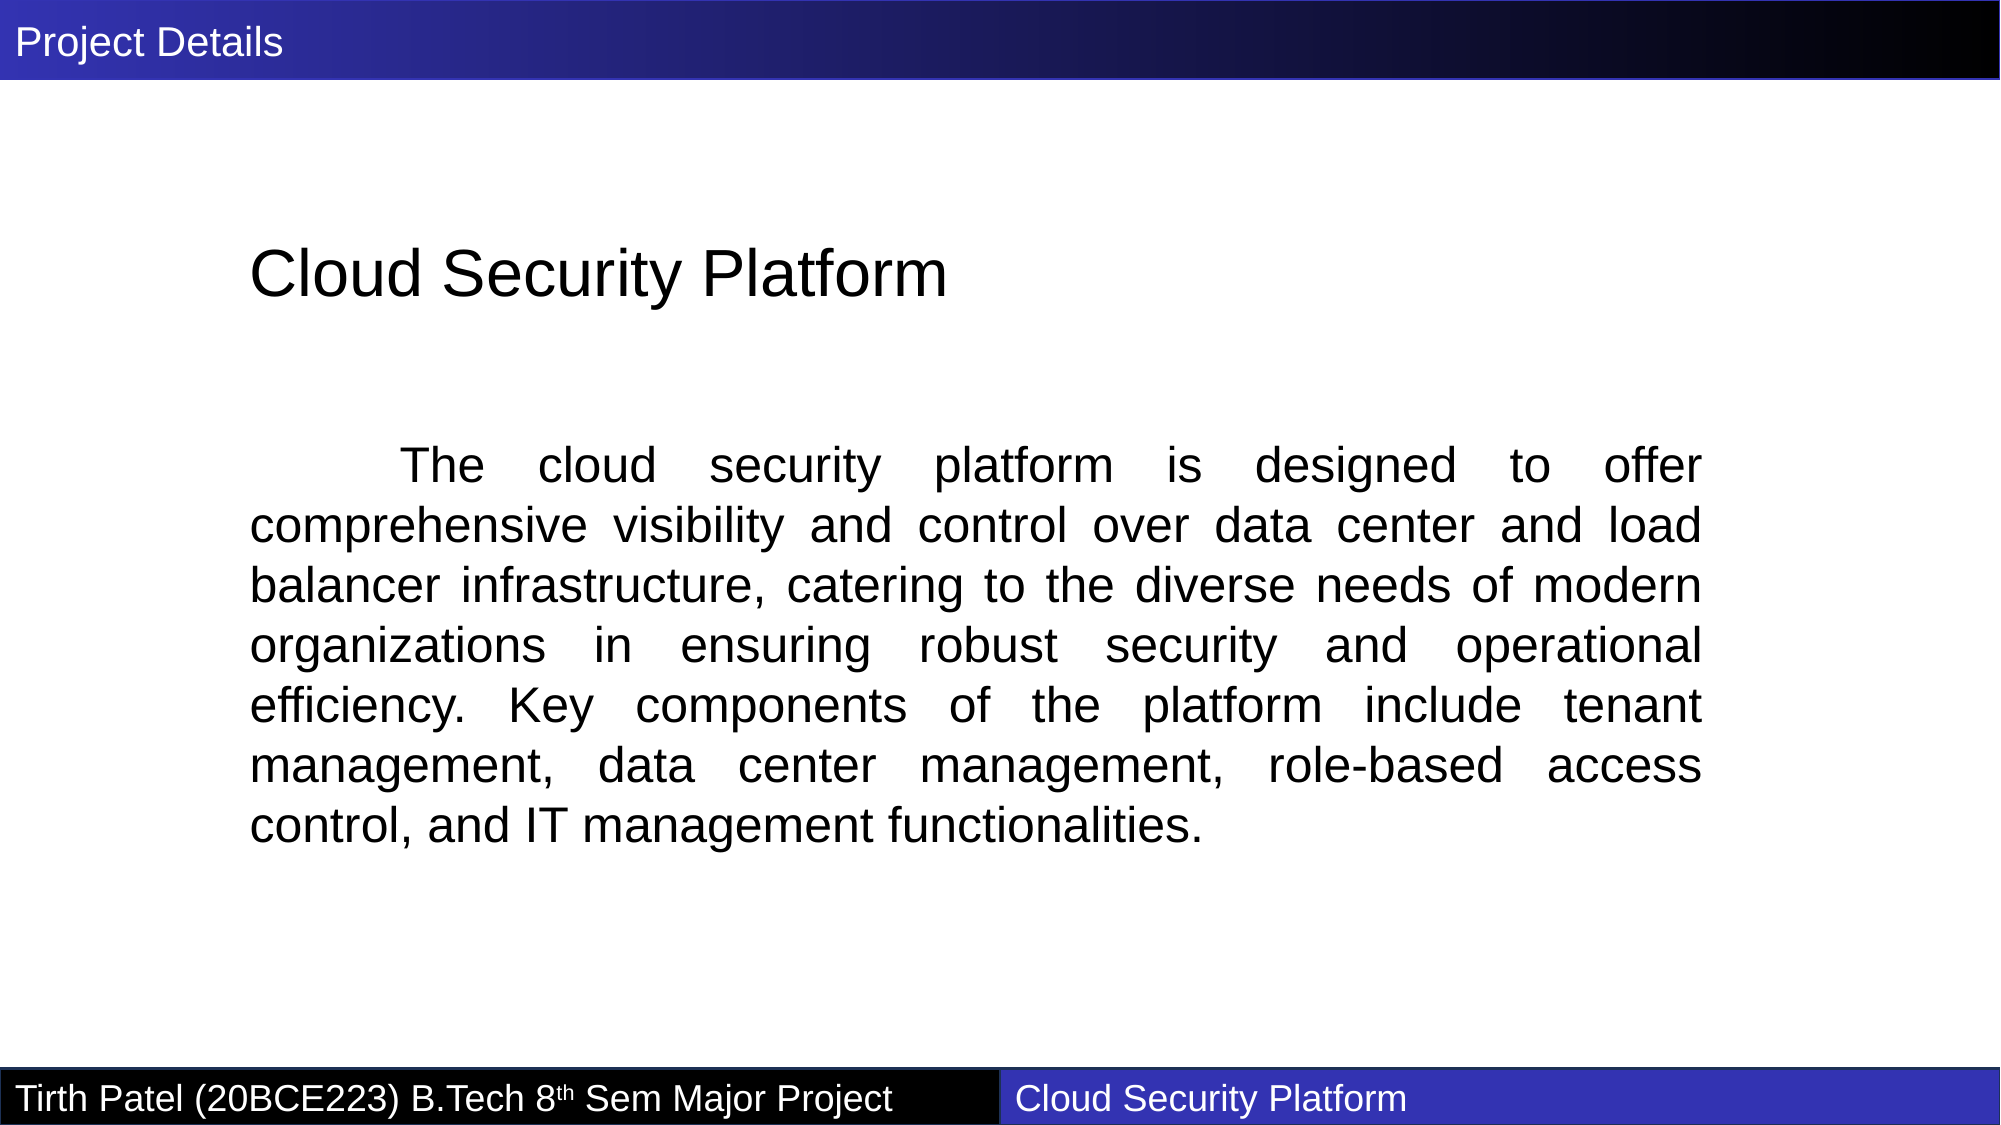

Project Details
Cloud Security Platform
	The cloud security platform is designed to offer comprehensive visibility and control over data center and load balancer infrastructure, catering to the diverse needs of modern organizations in ensuring robust security and operational efficiency. Key components of the platform include tenant management, data center management, role-based access control, and IT management functionalities.

Tirth Patel (20BCE223) B.Tech 8th Sem Major Project
Cloud Security Platform